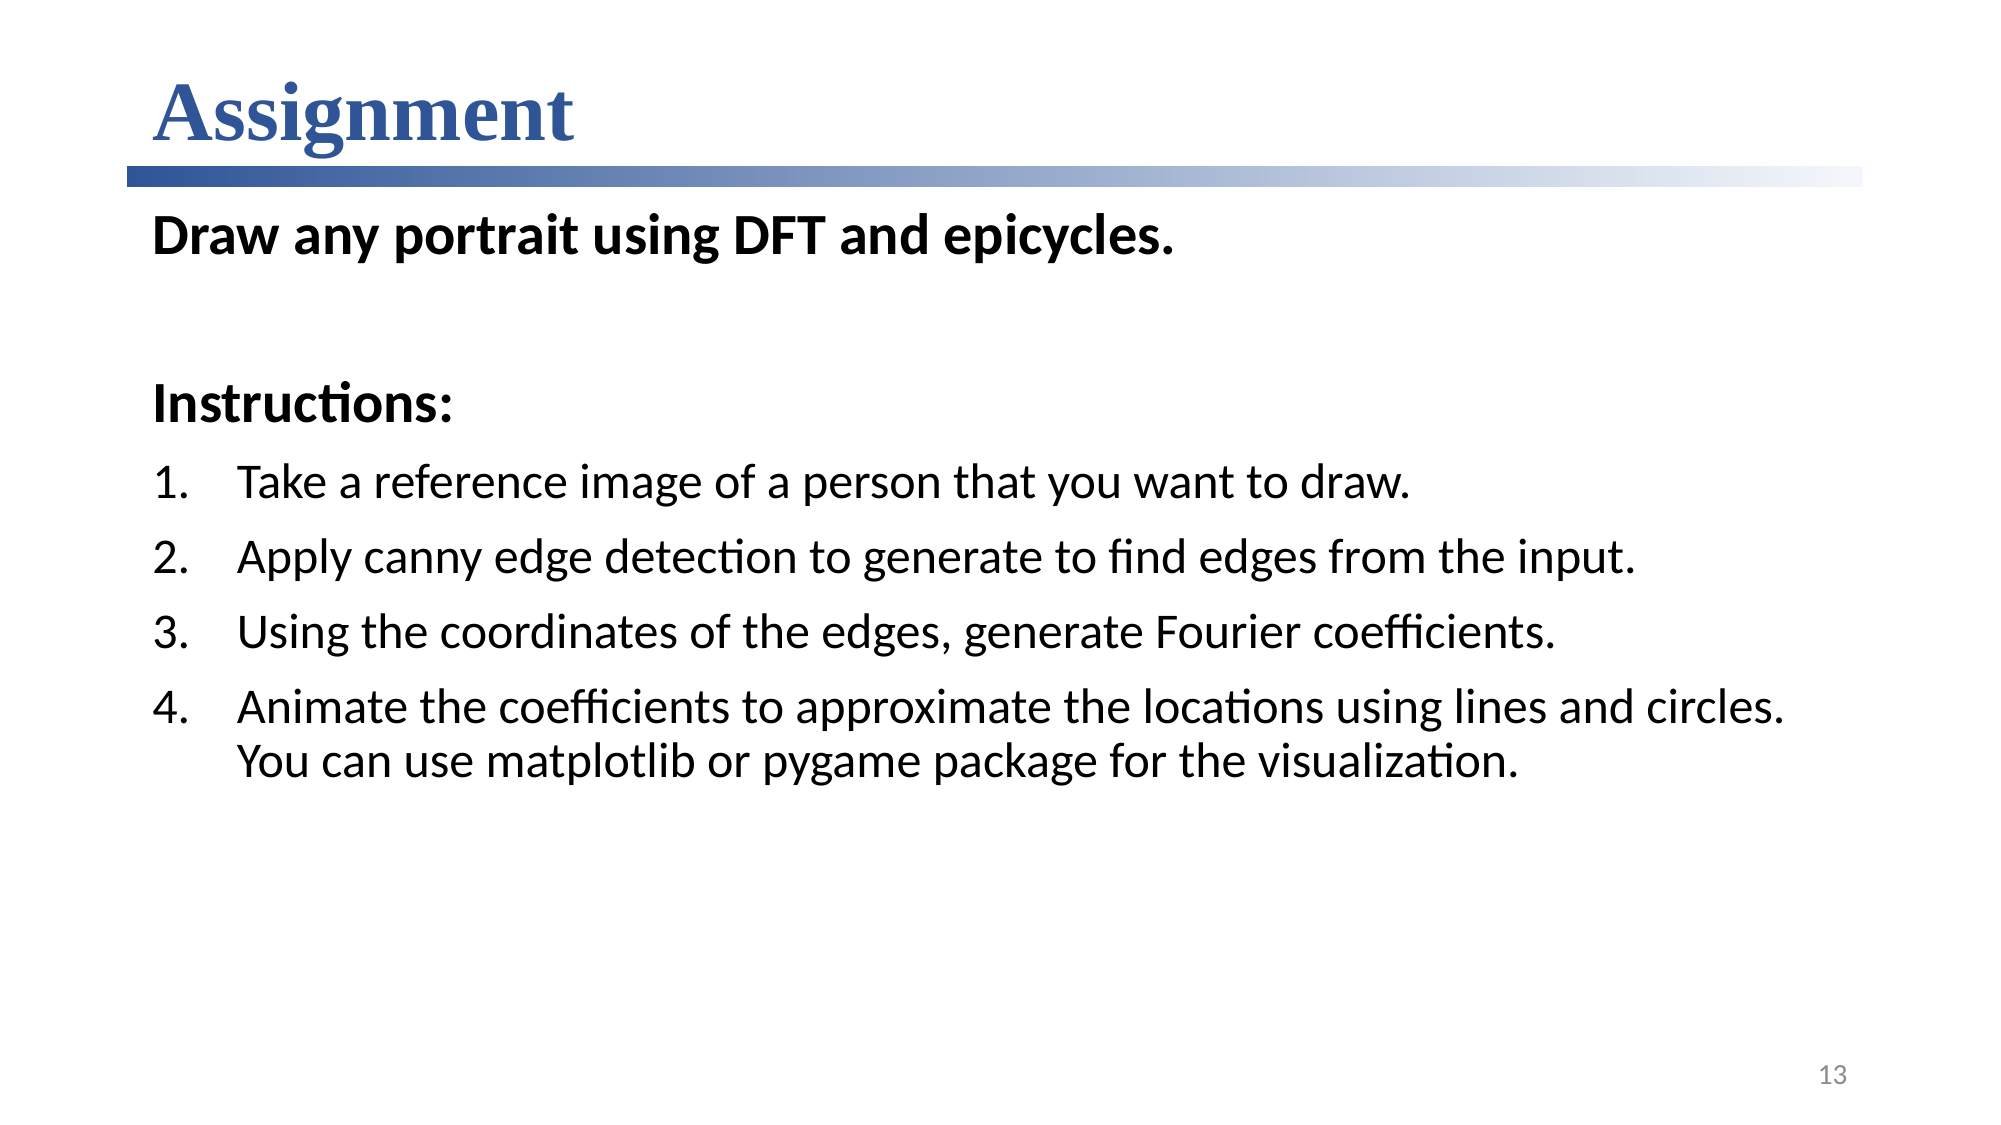

# Assignment
Draw any portrait using DFT and epicycles.

Instructions:
Take a reference image of a person that you want to draw.
Apply canny edge detection to generate to find edges from the input.
Using the coordinates of the edges, generate Fourier coefficients.
Animate the coefficients to approximate the locations using lines and circles. You can use matplotlib or pygame package for the visualization.

13